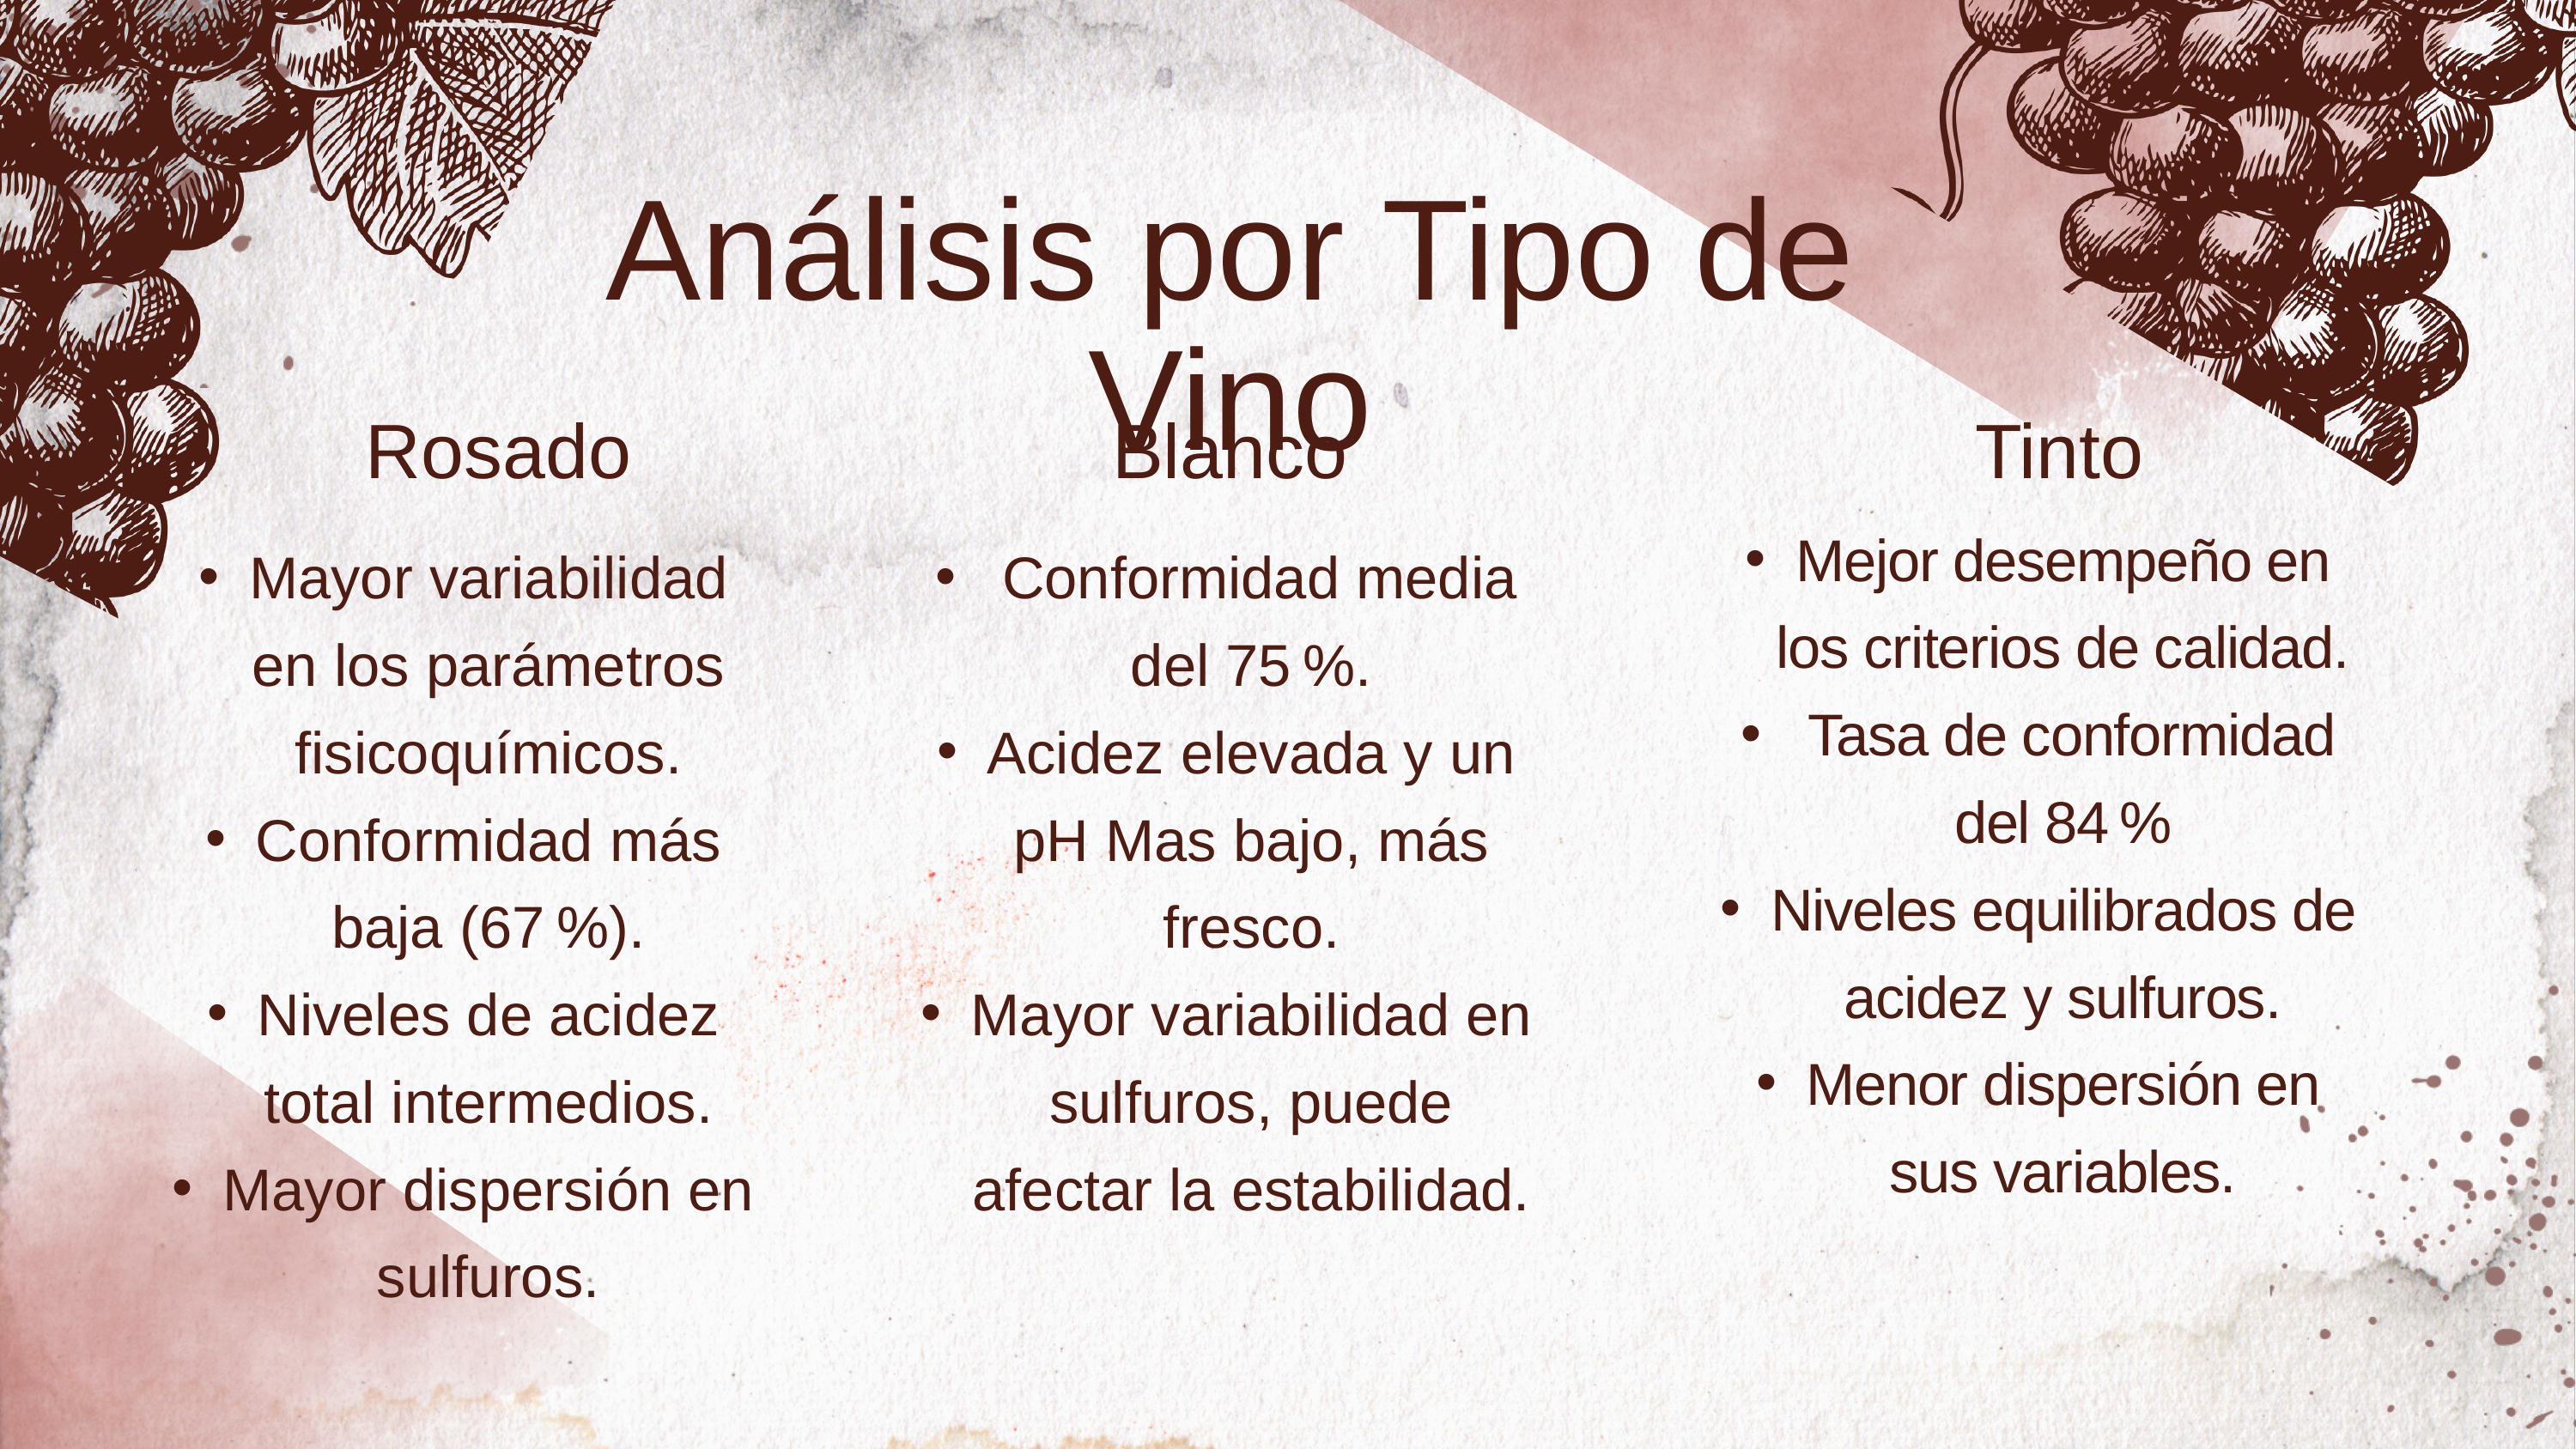

Análisis por Tipo de Vino
Rosado
Blanco
Tinto
Mejor desempeño en los criterios de calidad.
 Tasa de conformidad del 84 %
Niveles equilibrados de acidez y sulfuros.
Menor dispersión en sus variables.
Mayor variabilidad en los parámetros fisicoquímicos.
Conformidad más baja (67 %).
Niveles de acidez total intermedios.
Mayor dispersión en sulfuros.
 Conformidad media del 75 %.
Acidez elevada y un pH Mas bajo, más fresco.
Mayor variabilidad en sulfuros, puede afectar la estabilidad.